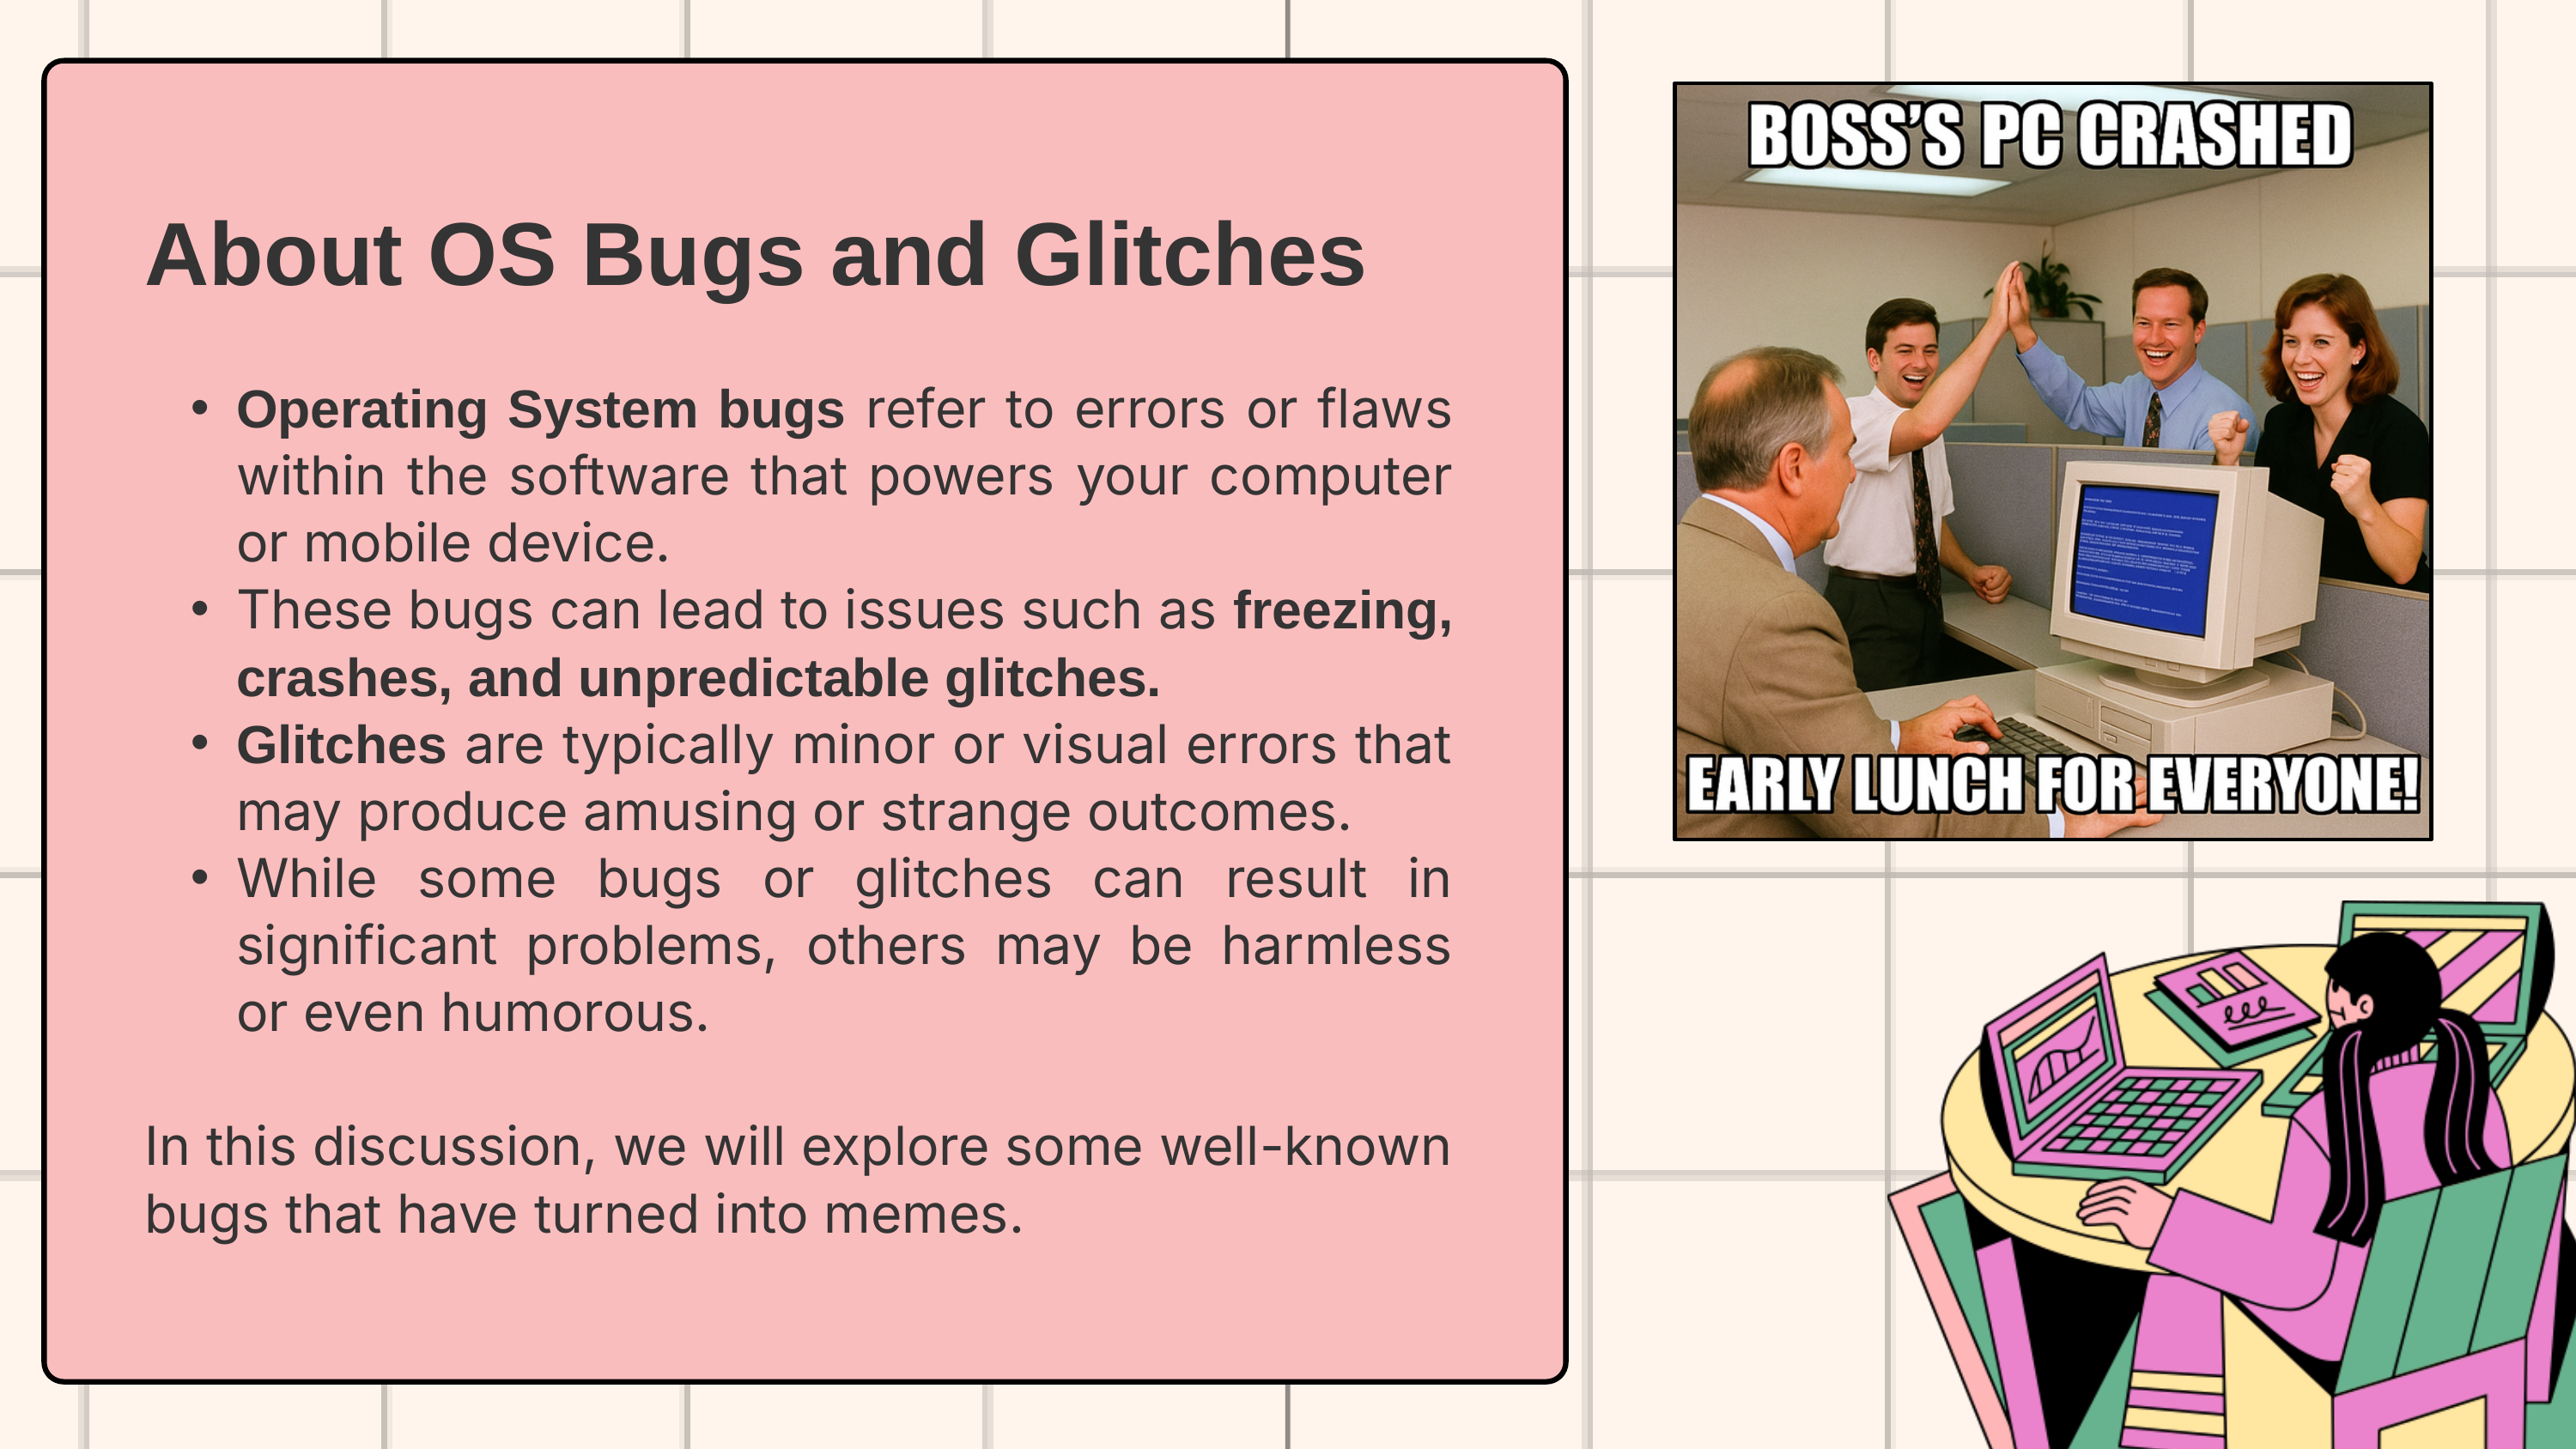

About OS Bugs and Glitches
Operating System bugs refer to errors or flaws within the software that powers your computer or mobile device.
These bugs can lead to issues such as freezing, crashes, and unpredictable glitches.
Glitches are typically minor or visual errors that may produce amusing or strange outcomes.
While some bugs or glitches can result in significant problems, others may be harmless or even humorous.

In this discussion, we will explore some well-known bugs that have turned into memes.